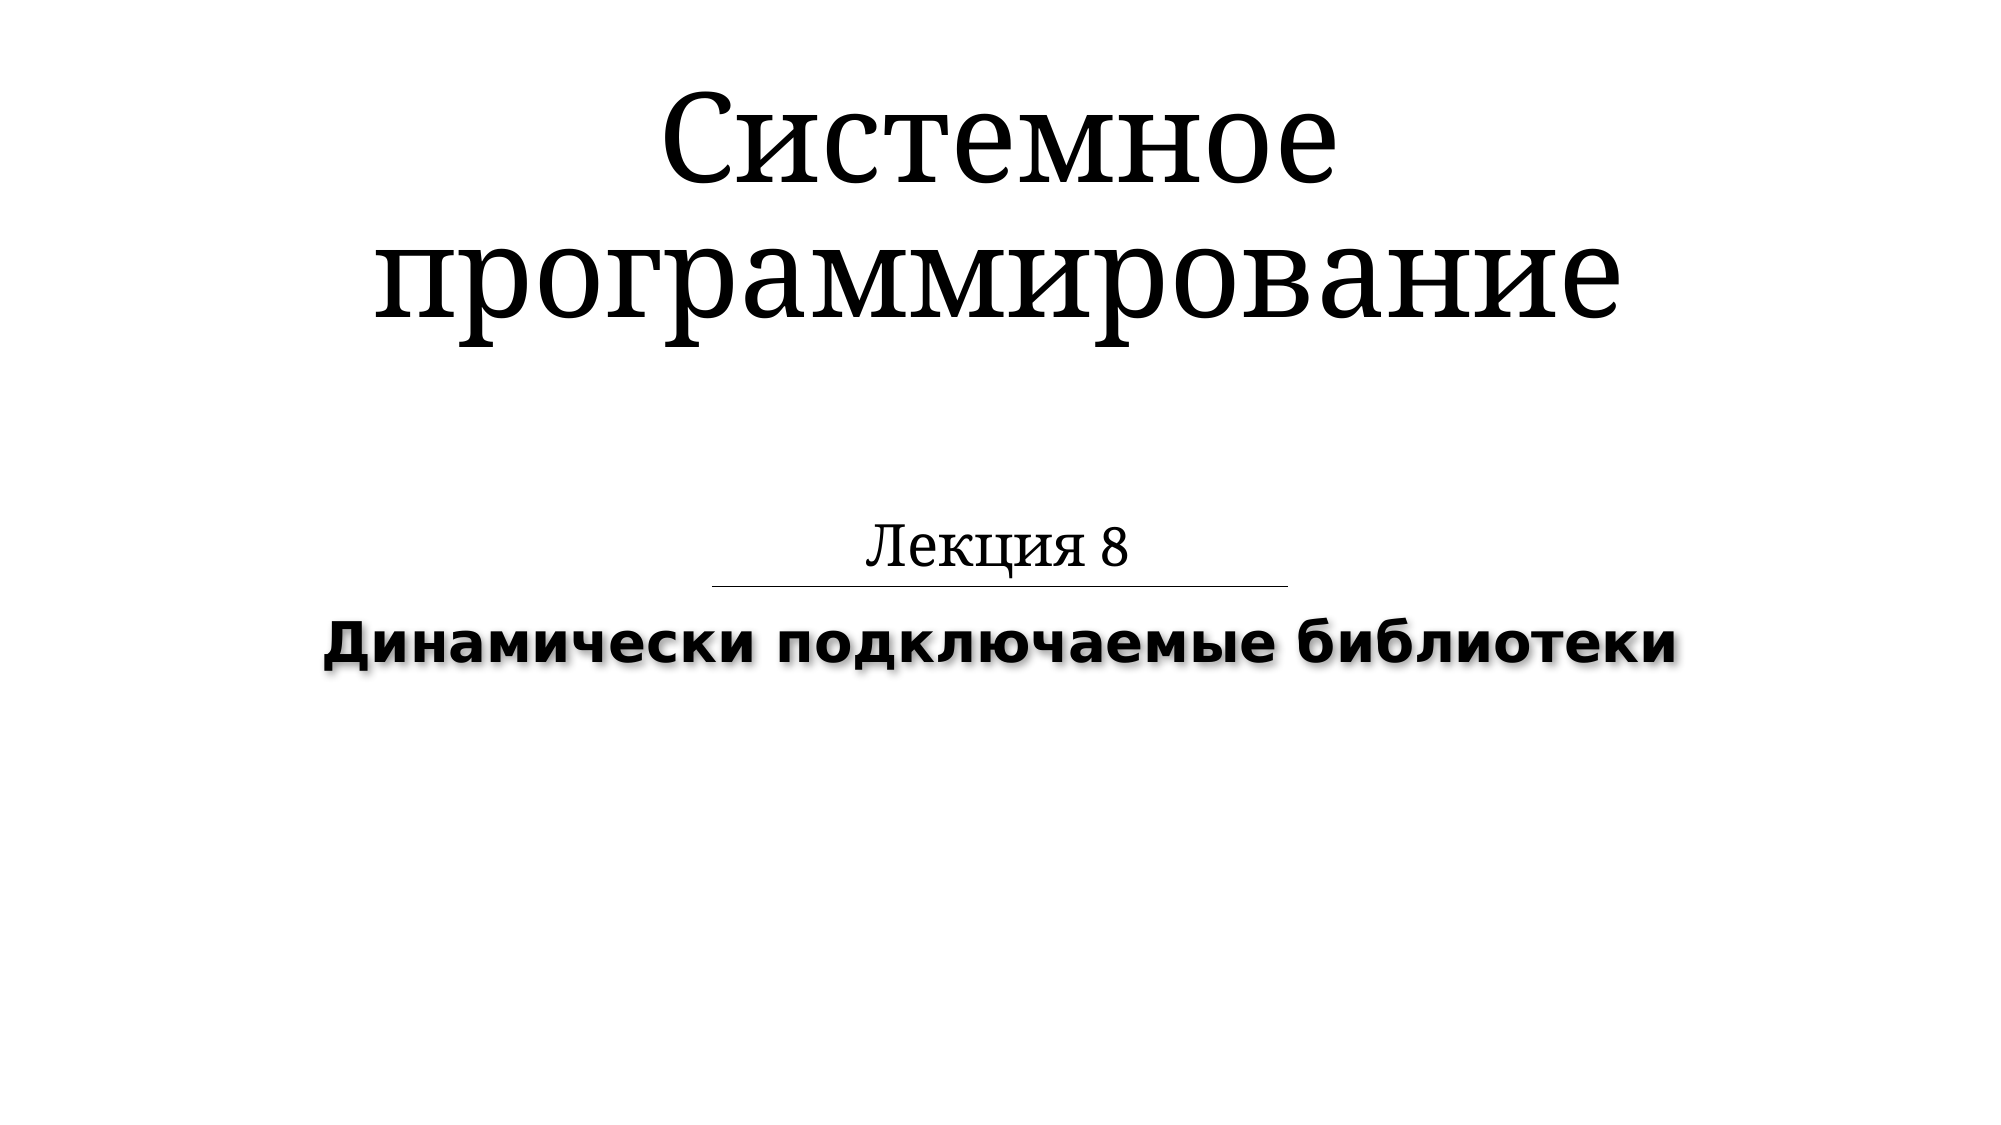

# Системное программирование
Лекция 8
Динамически подключаемые библиотеки